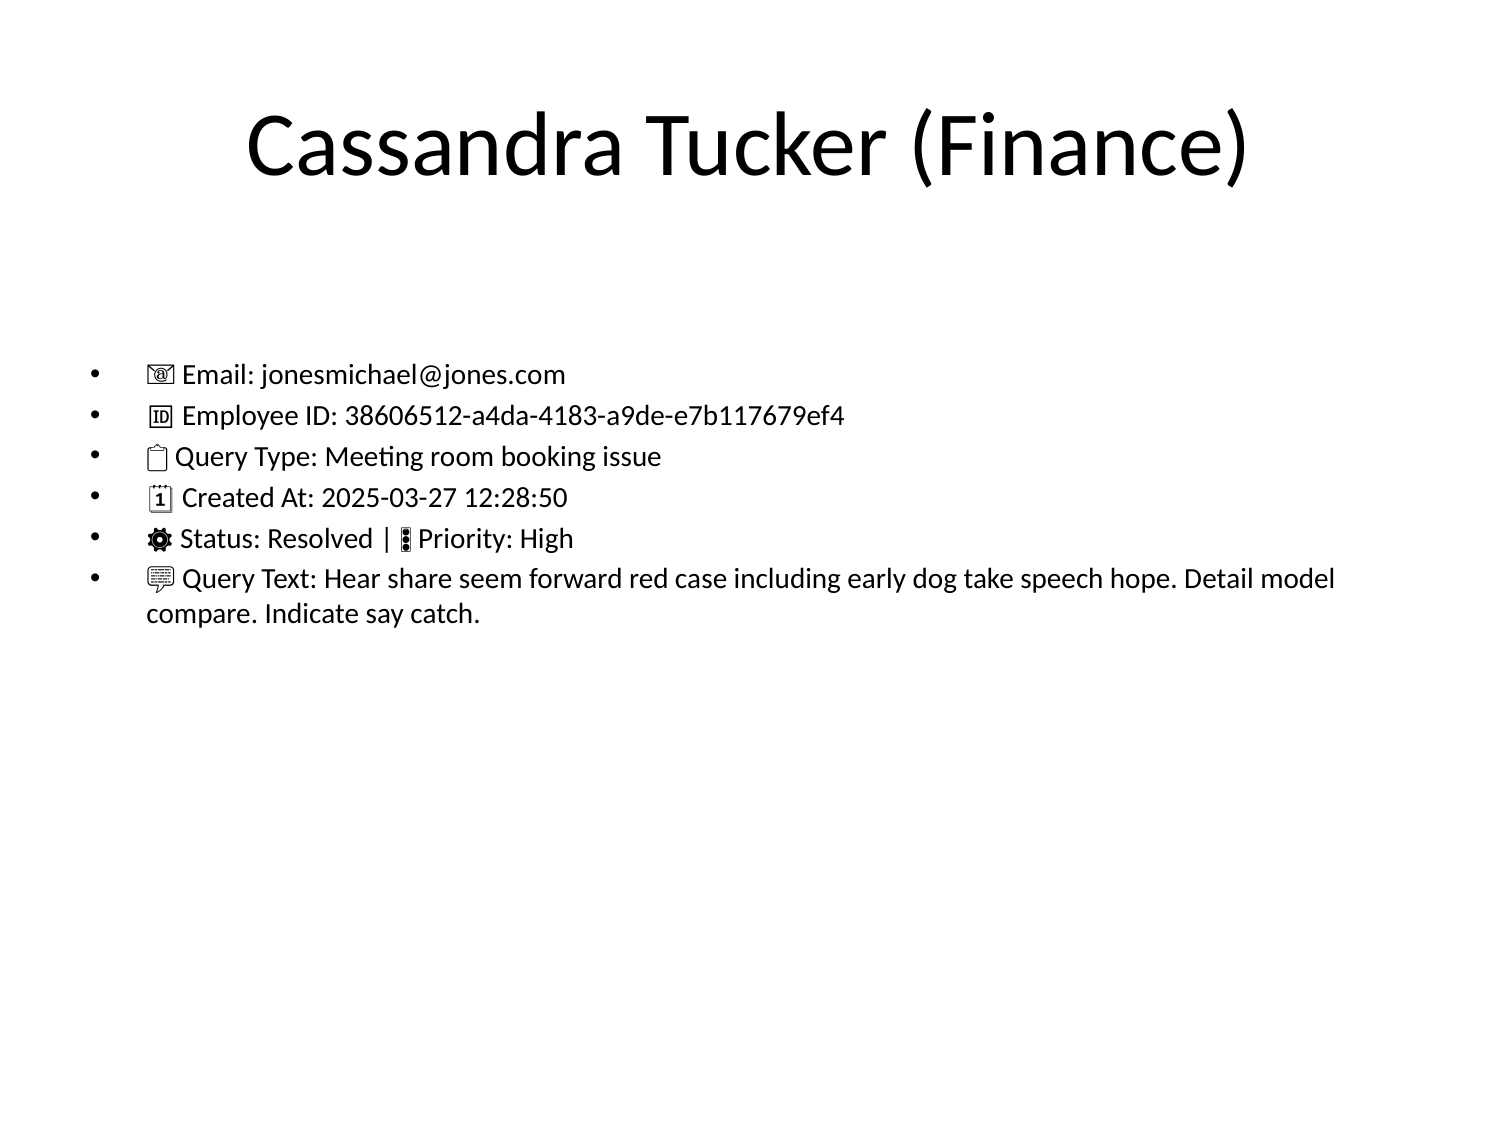

# Cassandra Tucker (Finance)

📧 Email: jonesmichael@jones.com
🆔 Employee ID: 38606512-a4da-4183-a9de-e7b117679ef4
📋 Query Type: Meeting room booking issue
🗓 Created At: 2025-03-27 12:28:50
⚙ Status: Resolved | 🚦 Priority: High
💬 Query Text: Hear share seem forward red case including early dog take speech hope. Detail model compare. Indicate say catch.